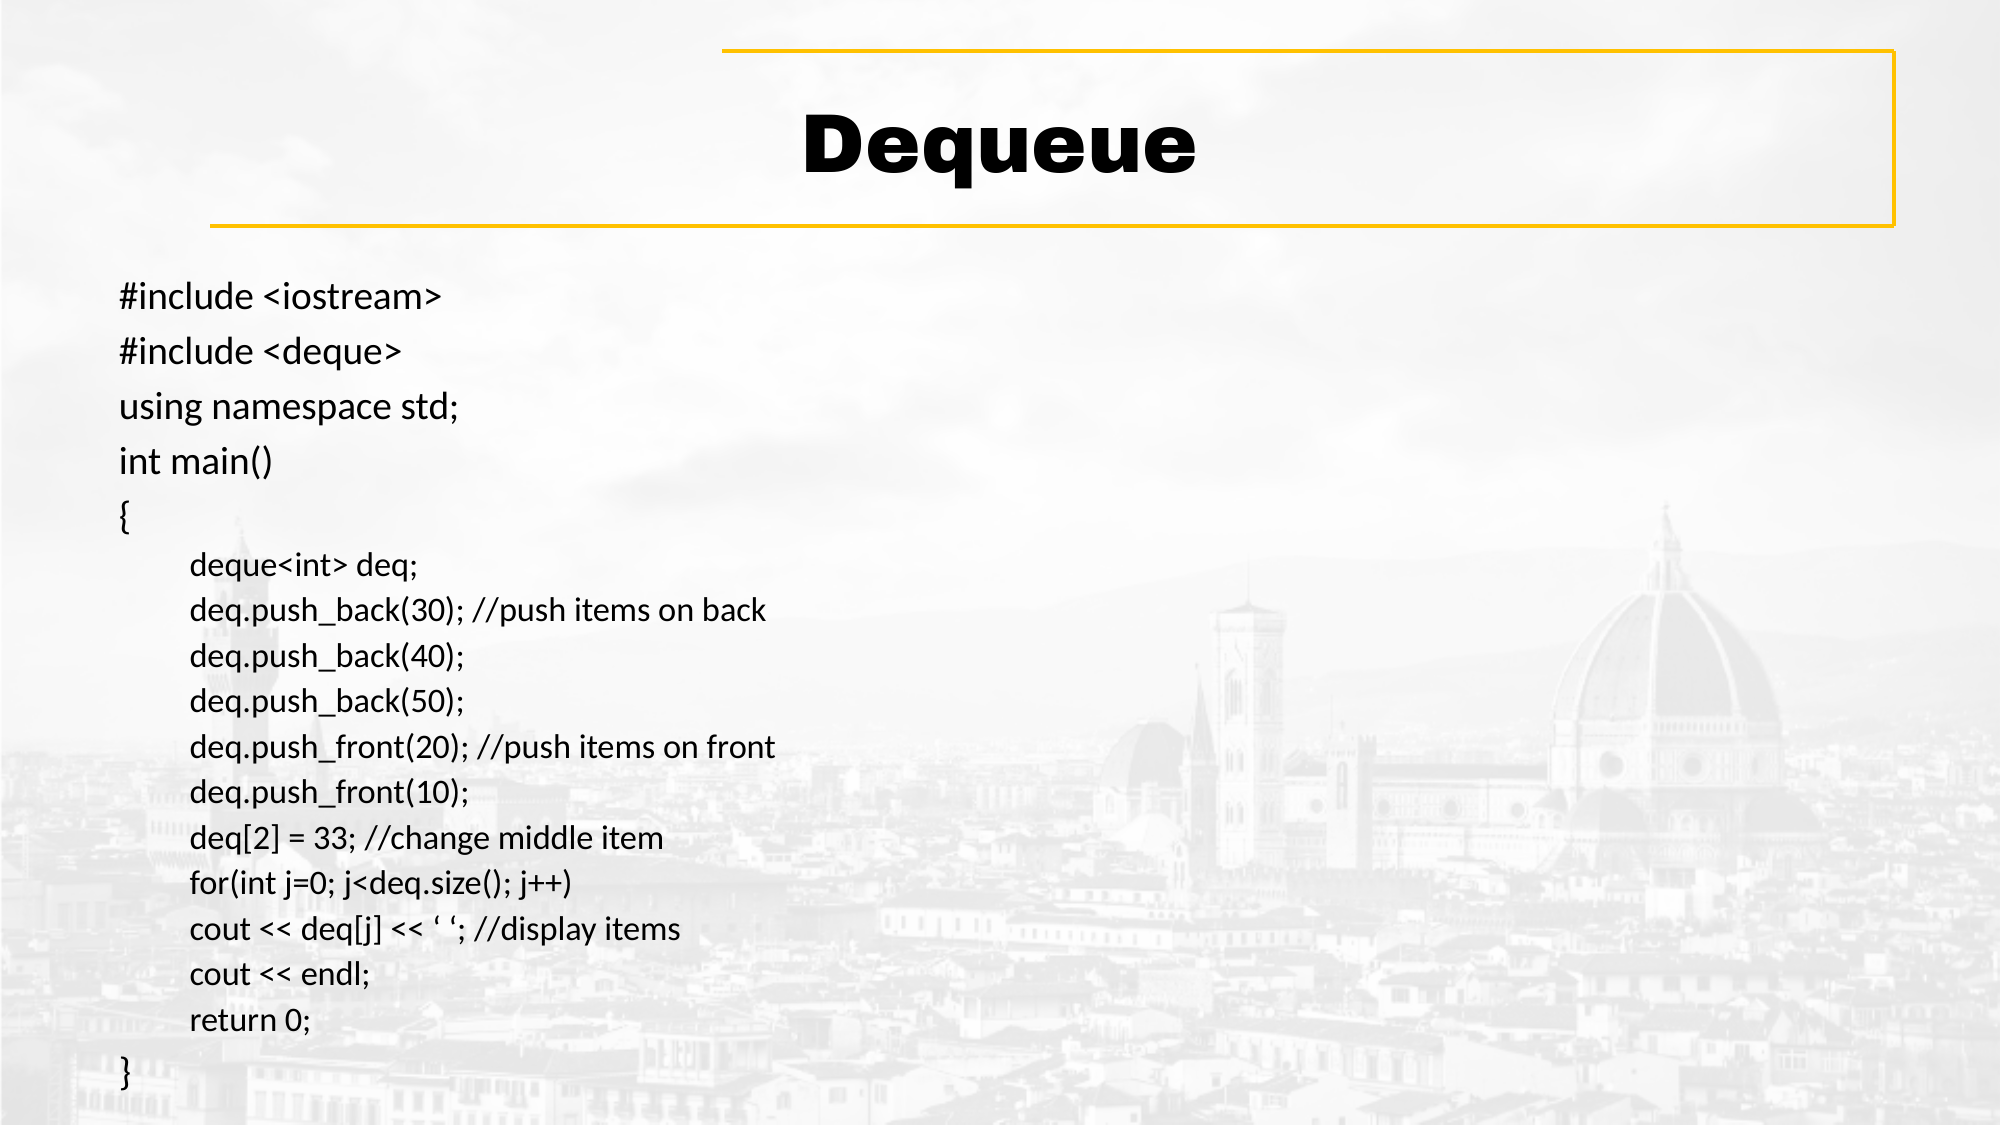

# Dequeue
#include <iostream>
#include <deque>
using namespace std;
int main()
{
deque<int> deq;
deq.push_back(30); //push items on back
deq.push_back(40);
deq.push_back(50);
deq.push_front(20); //push items on front
deq.push_front(10);
deq[2] = 33; //change middle item
for(int j=0; j<deq.size(); j++)
cout << deq[j] << ‘ ‘; //display items
cout << endl;
return 0;
}